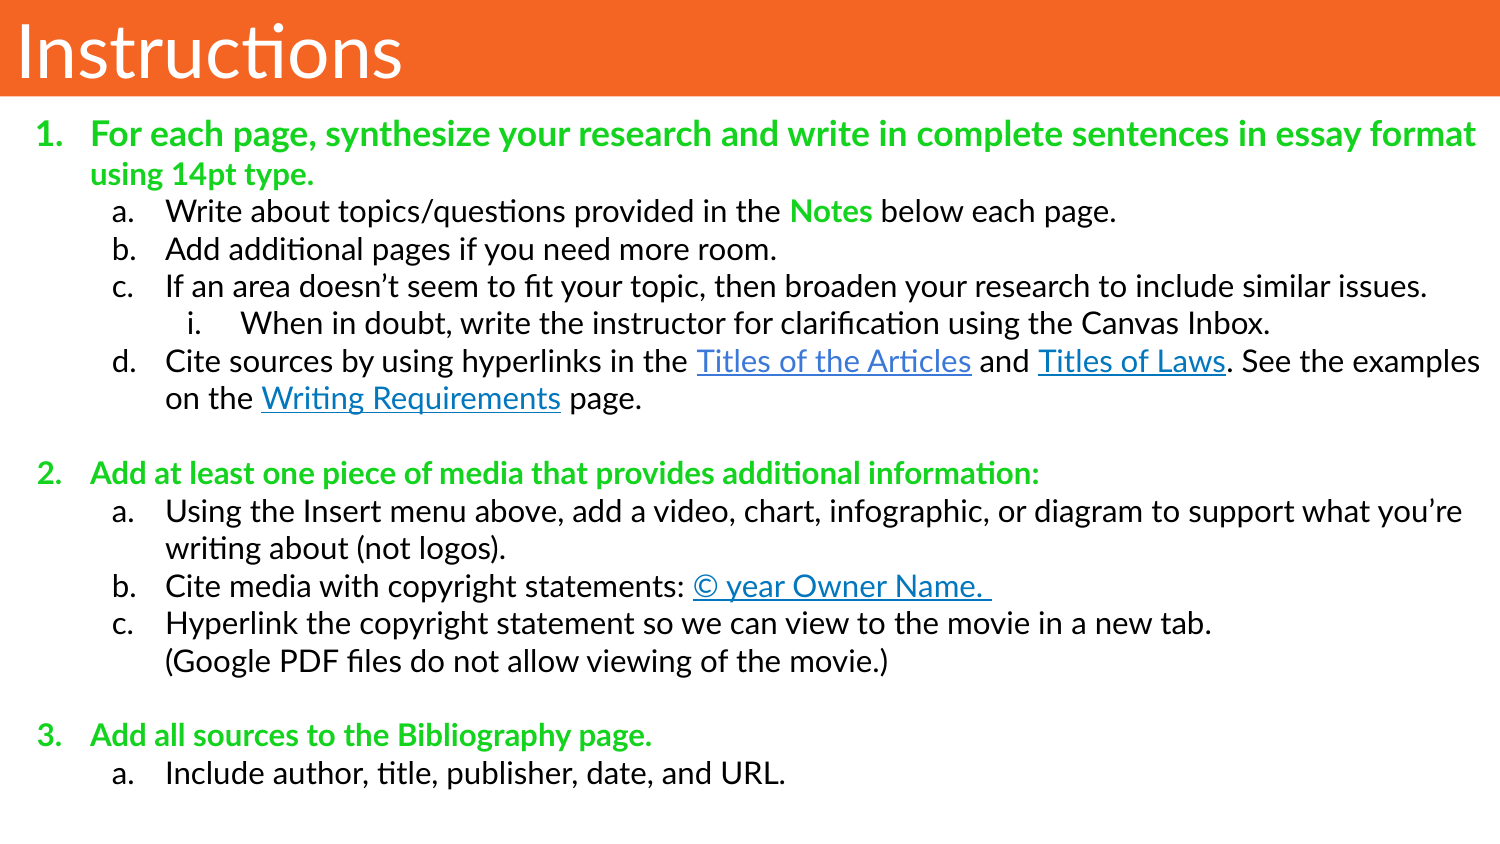

# Instructions
For each page, synthesize your research and write in complete sentences in essay format using 14pt type.
Write about topics/questions provided in the Notes below each page.
Add additional pages if you need more room.
If an area doesn’t seem to fit your topic, then broaden your research to include similar issues.
When in doubt, write the instructor for clarification using the Canvas Inbox.
Cite sources by using hyperlinks in the Titles of the Articles and Titles of Laws. See the examples on the Writing Requirements page.
Add at least one piece of media that provides additional information:
Using the Insert menu above, add a video, chart, infographic, or diagram to support what you’re writing about (not logos).
Cite media with copyright statements: © year Owner Name.
Hyperlink the copyright statement so we can view to the movie in a new tab.
(Google PDF files do not allow viewing of the movie.)
Add all sources to the Bibliography page.
Include author, title, publisher, date, and URL.